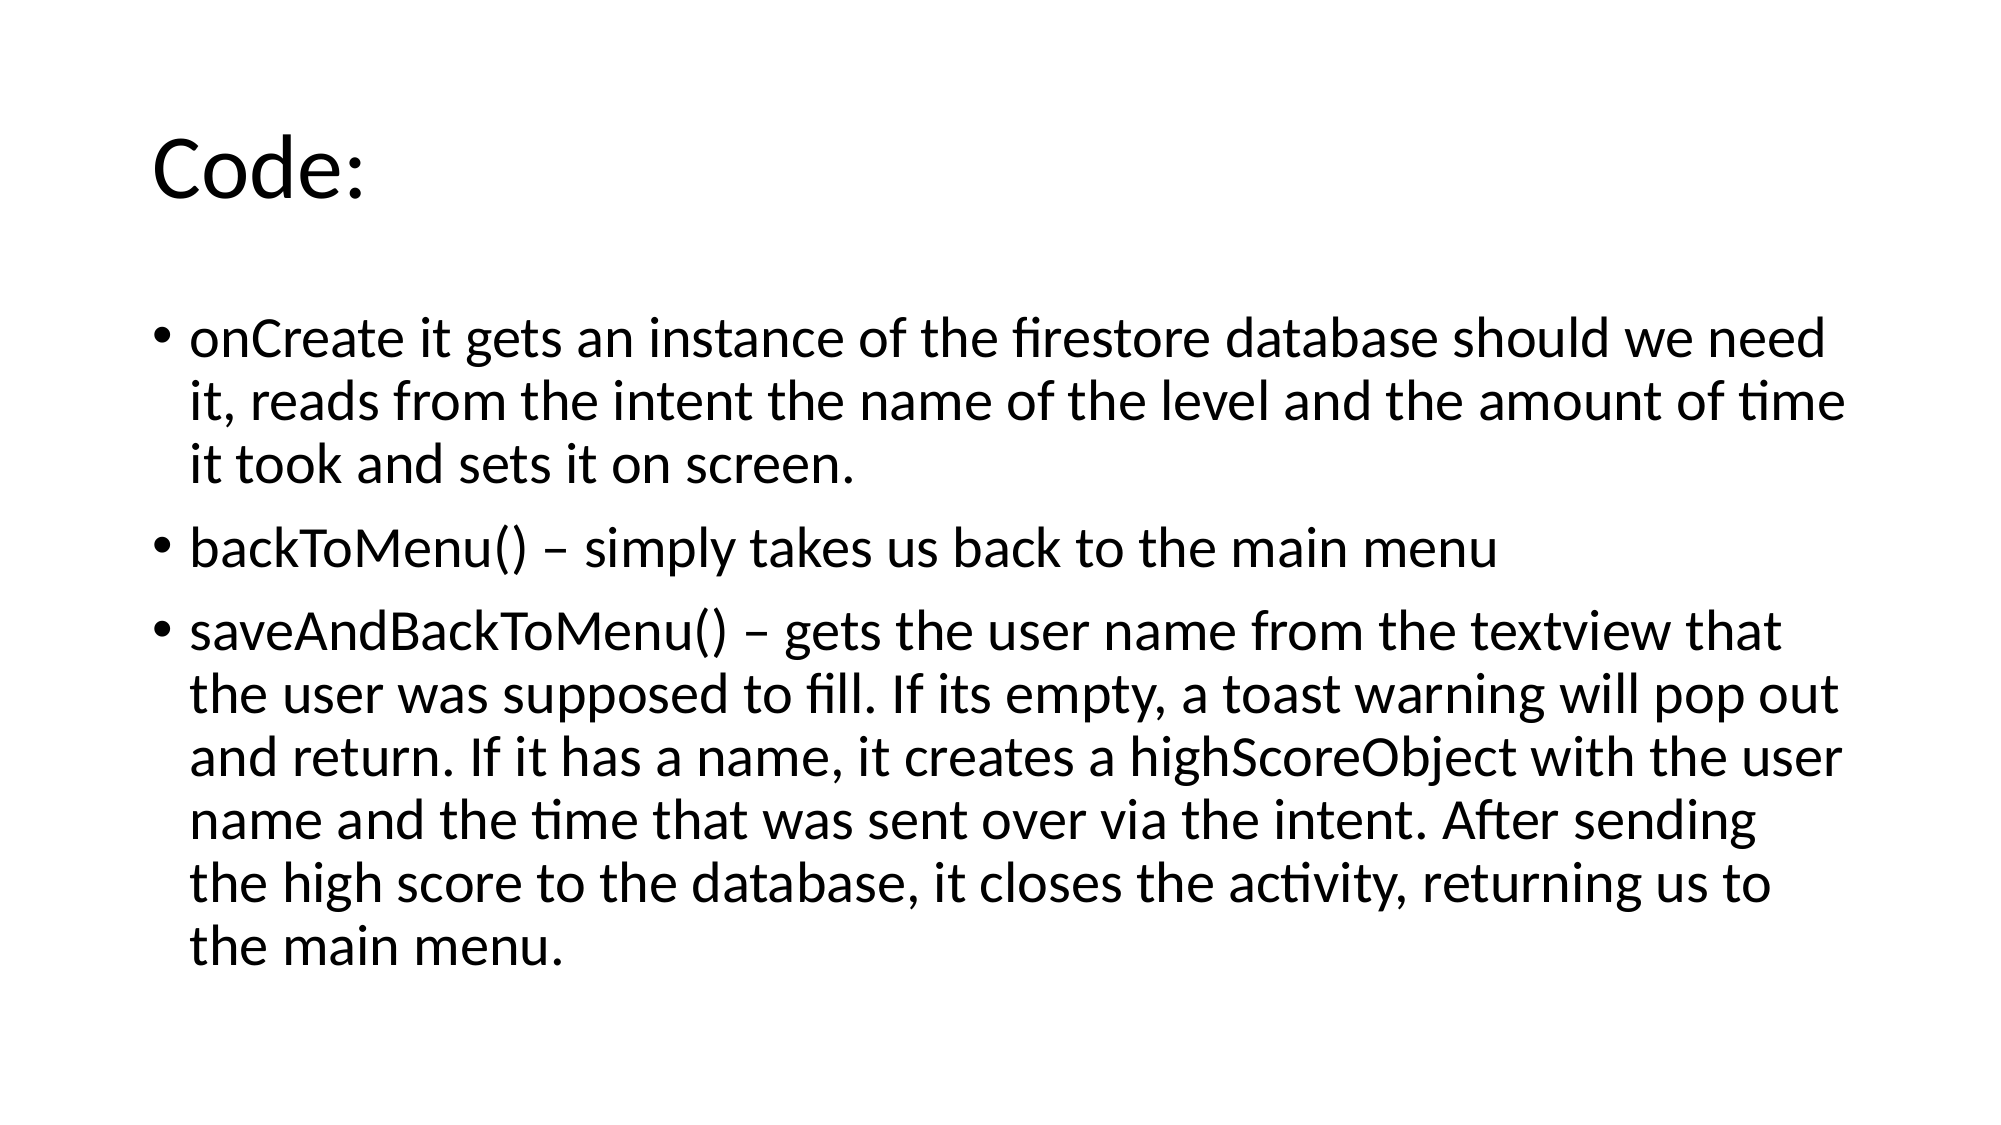

# Code:
onCreate it gets an instance of the firestore database should we need it, reads from the intent the name of the level and the amount of time it took and sets it on screen.
backToMenu() – simply takes us back to the main menu
saveAndBackToMenu() – gets the user name from the textview that the user was supposed to fill. If its empty, a toast warning will pop out and return. If it has a name, it creates a highScoreObject with the user name and the time that was sent over via the intent. After sending the high score to the database, it closes the activity, returning us to the main menu.